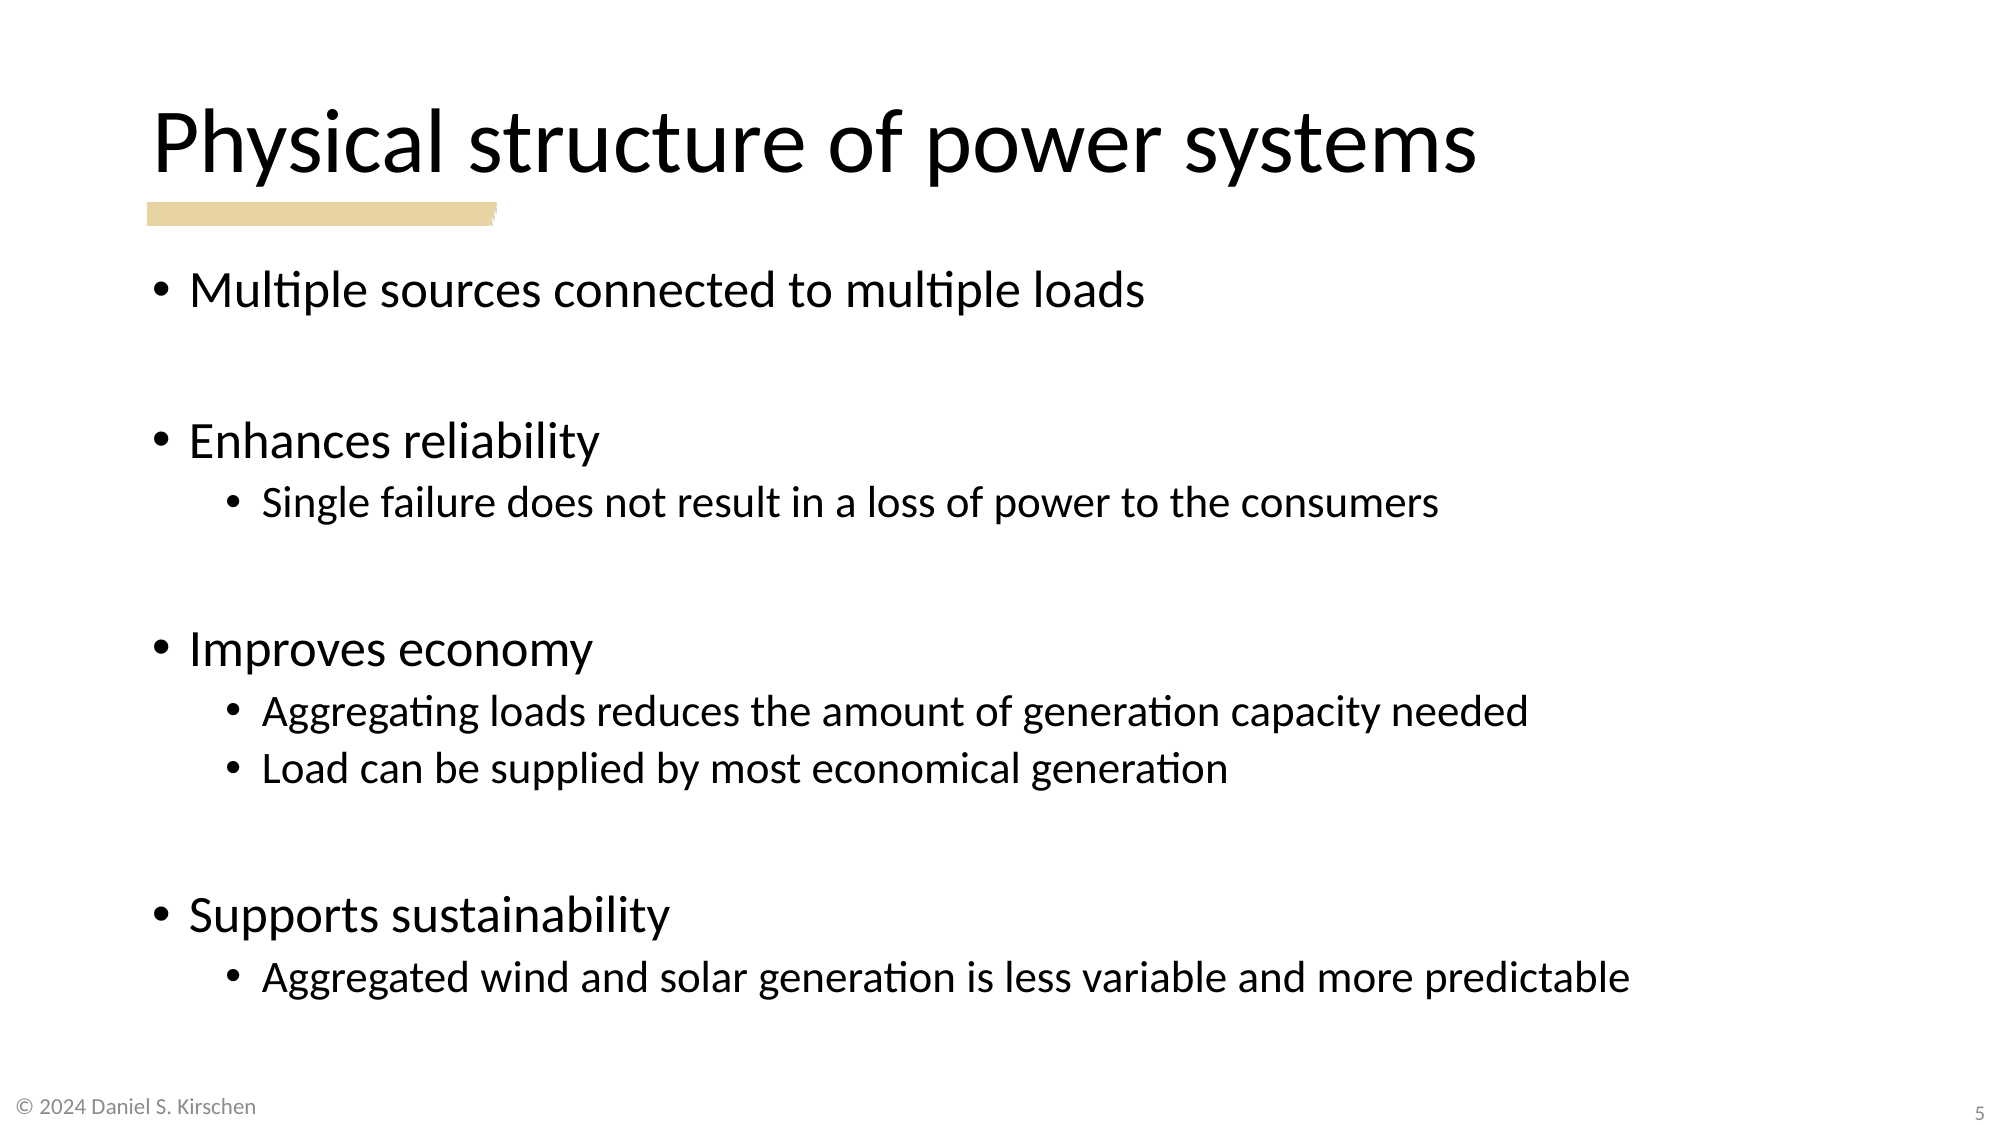

# Physical structure of power systems
Multiple sources connected to multiple loads

Enhances reliability
Single failure does not result in a loss of power to the consumers

Improves economy
Aggregating loads reduces the amount of generation capacity needed
Load can be supplied by most economical generation

Supports sustainability
Aggregated wind and solar generation is less variable and more predictable
© 2024 Daniel S. Kirschen
5